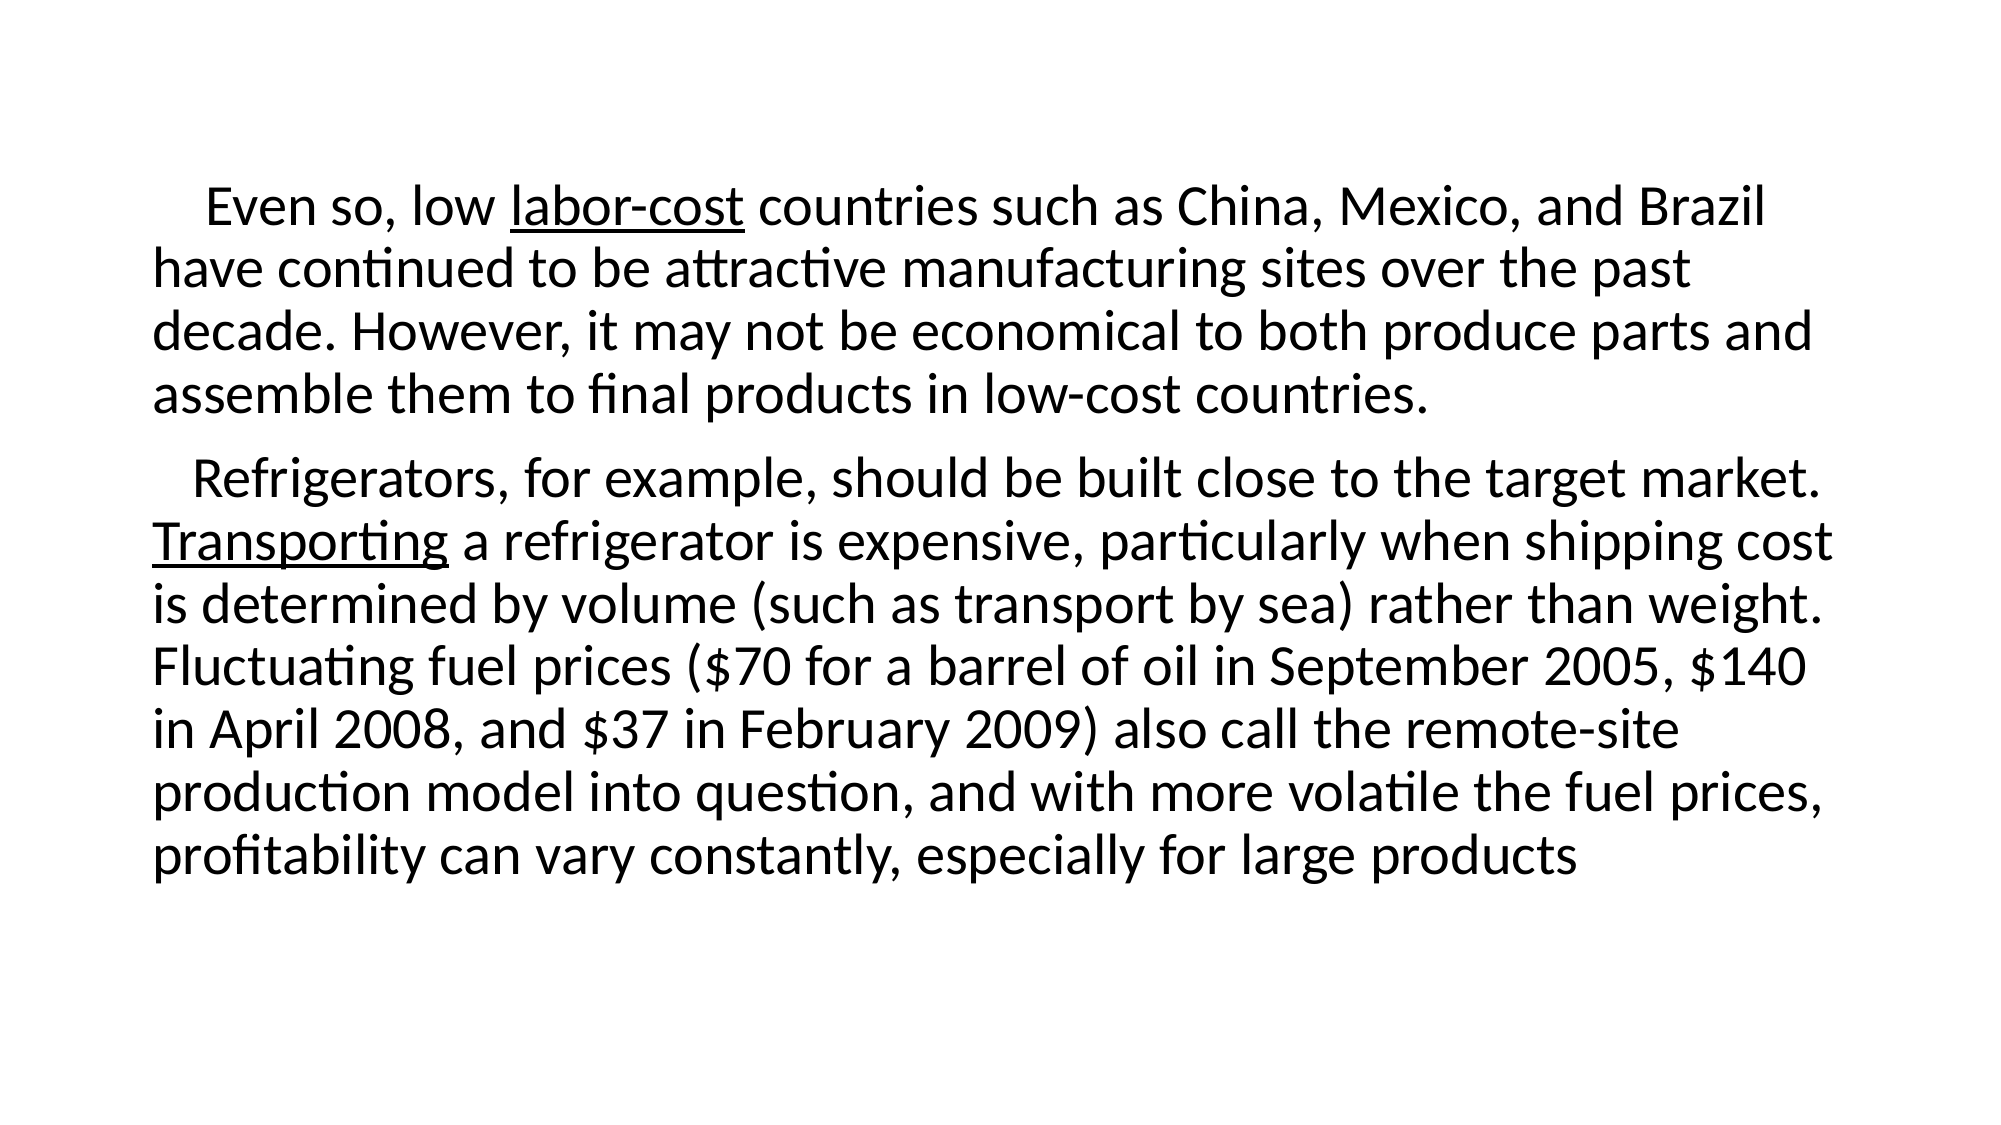

Even so, low labor-cost countries such as China, Mexico, and Brazil have continued to be attractive manufacturing sites over the past decade. However, it may not be economical to both produce parts and assemble them to final products in low-cost countries.
   Refrigerators, for example, should be built close to the target market. Transporting a refrigerator is expensive, particularly when shipping cost is determined by volume (such as transport by sea) rather than weight. Fluctuating fuel prices ($70 for a barrel of oil in September 2005, $140 in April 2008, and $37 in February 2009) also call the remote-site production model into question, and with more volatile the fuel prices, profitability can vary constantly, especially for large products